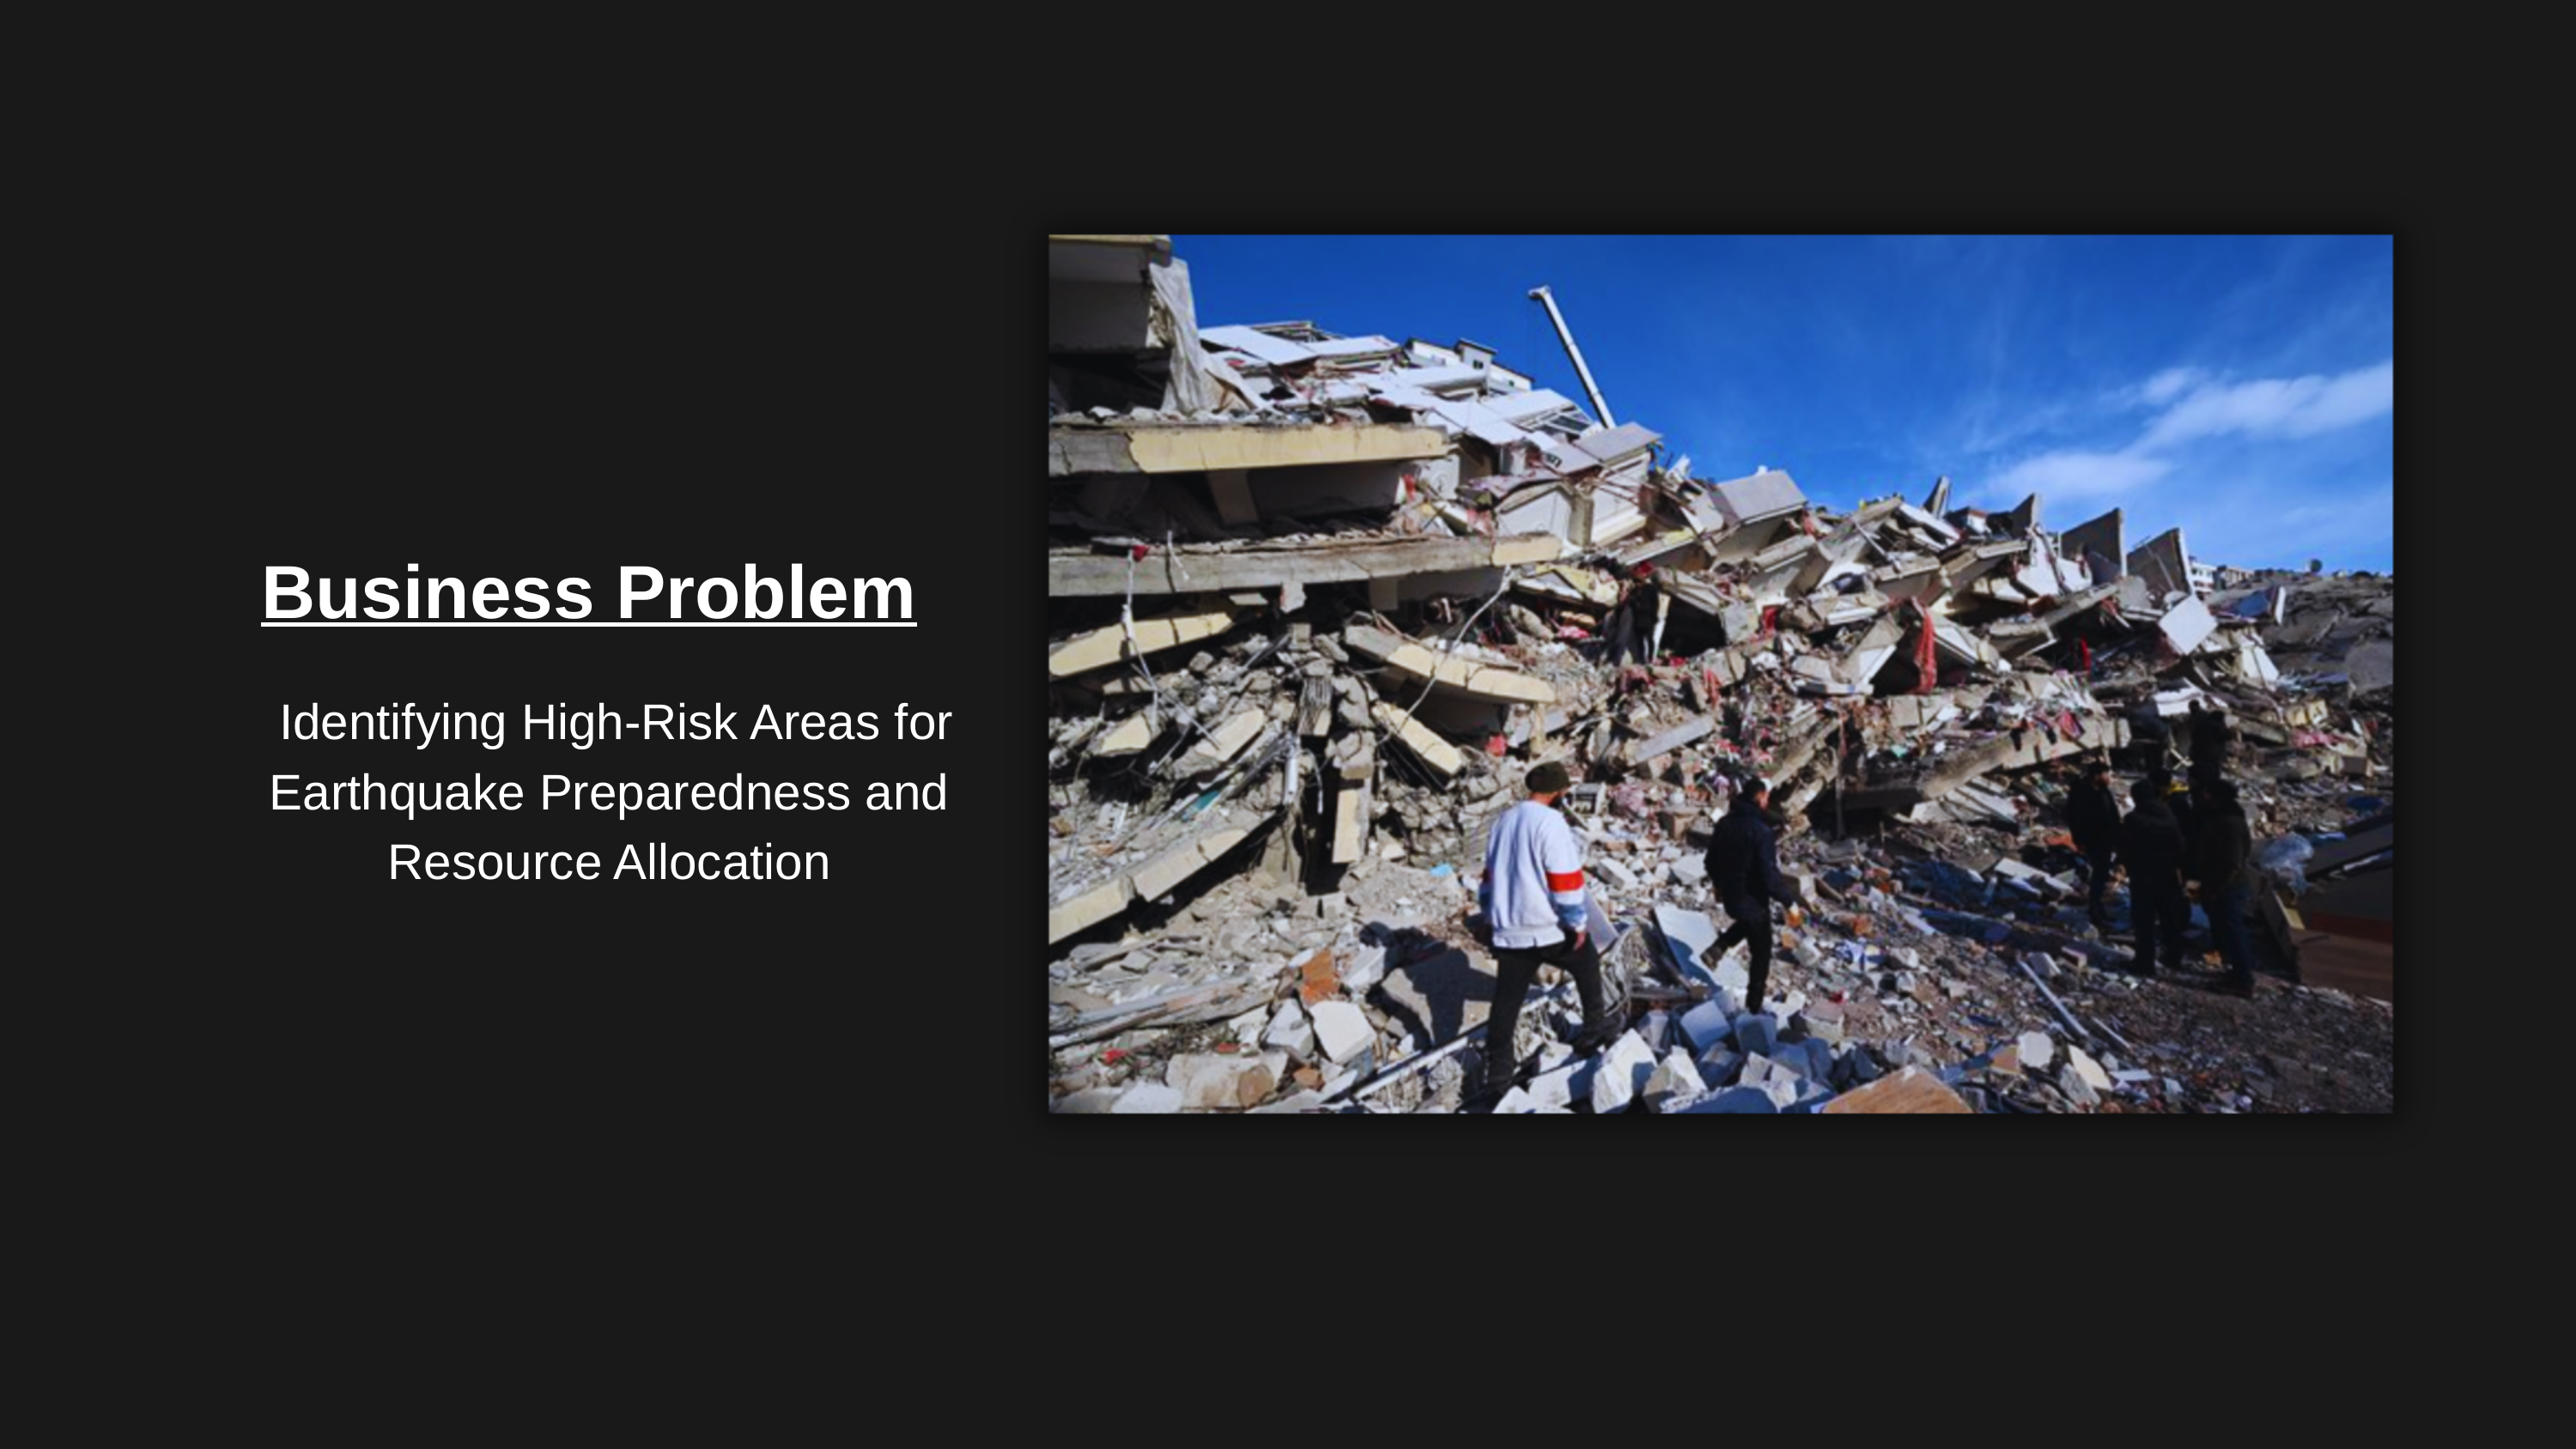

Business Problem
 Identifying High-Risk Areas for Earthquake Preparedness and Resource Allocation